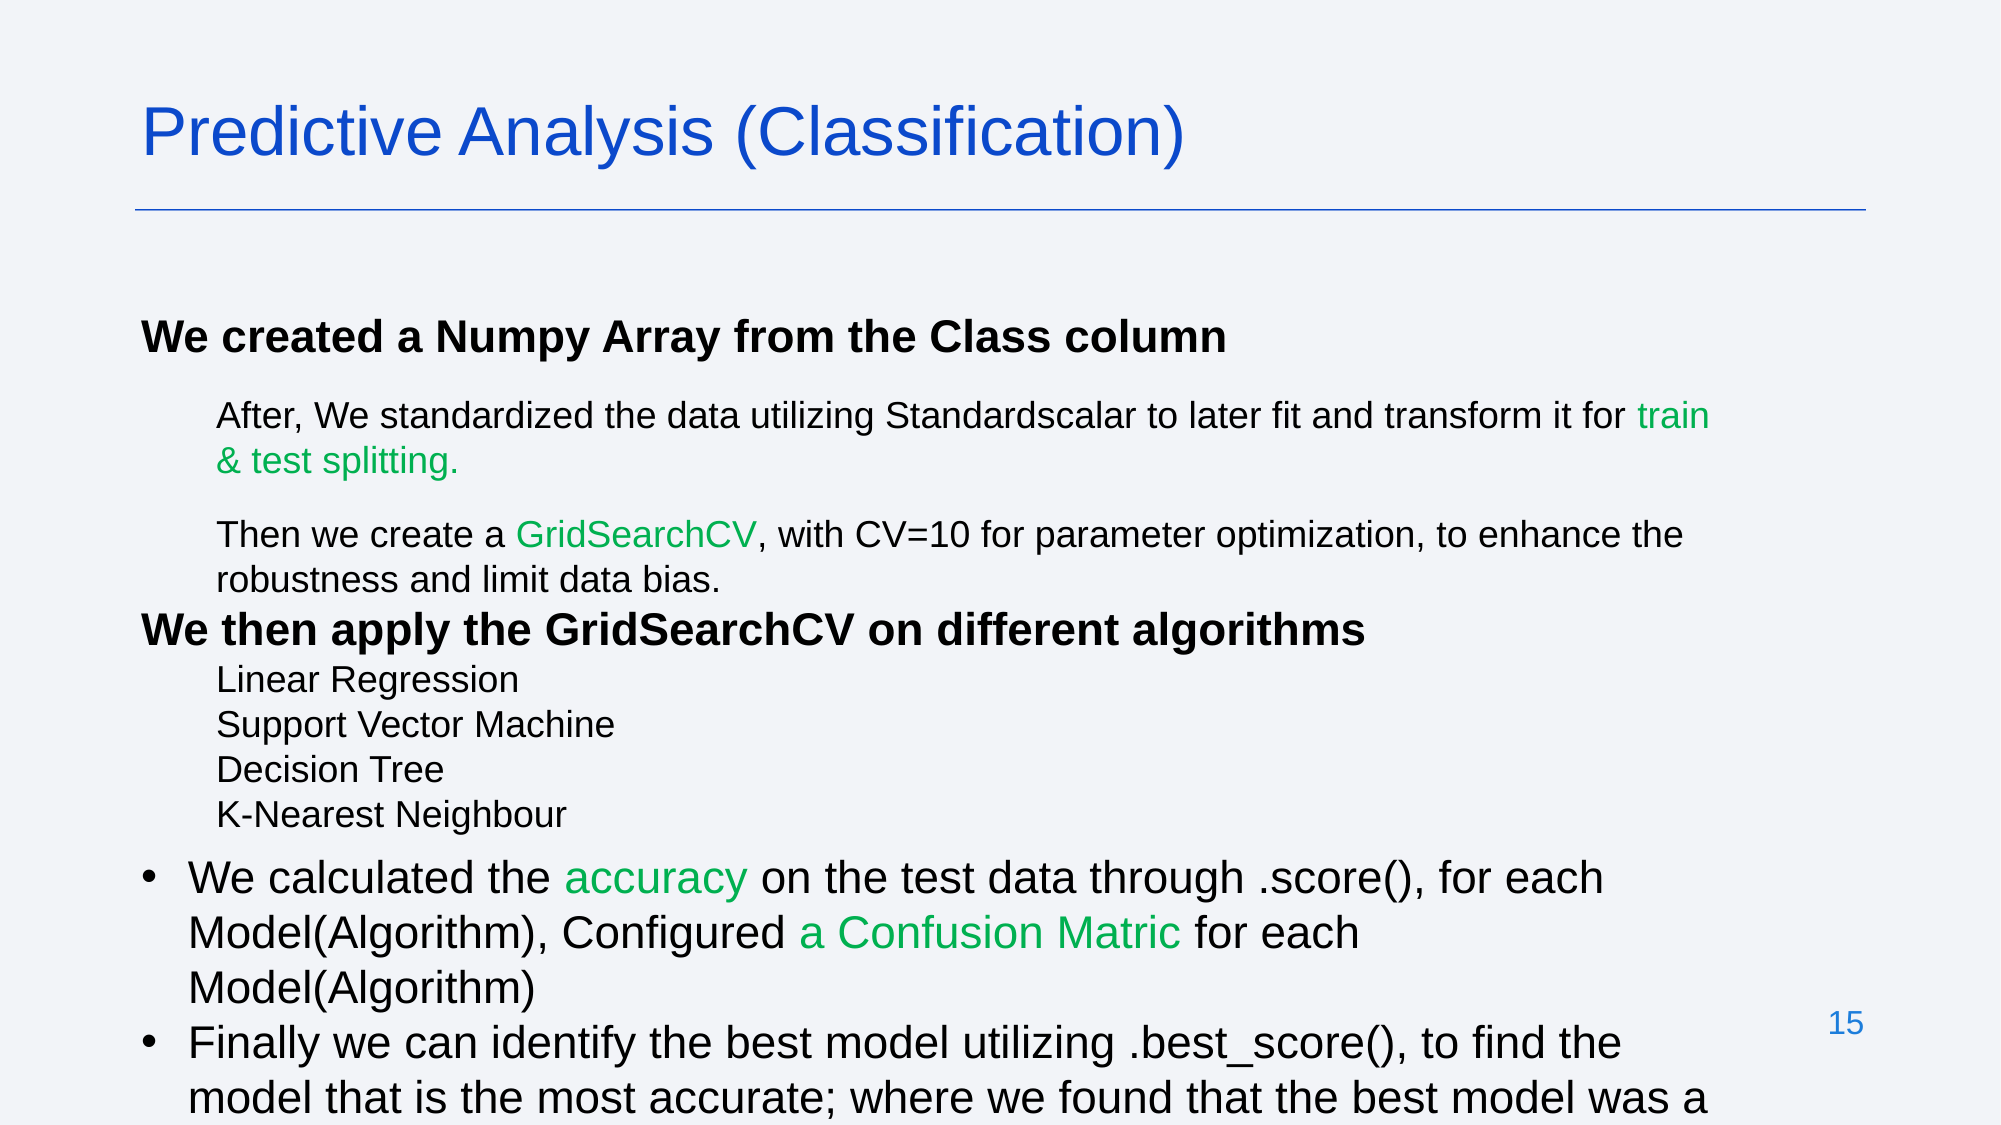

Predictive Analysis (Classification)
We created a Numpy Array from the Class column
After, We standardized the data utilizing Standardscalar to later fit and transform it for train & test splitting.
Then we create a GridSearchCV, with CV=10 for parameter optimization, to enhance the robustness and limit data bias.
We then apply the GridSearchCV on different algorithms
Linear Regression
Support Vector Machine
Decision Tree
K-Nearest Neighbour
We calculated the accuracy on the test data through .score(), for each Model(Algorithm), Configured a Confusion Matric for each Model(Algorithm)
Finally we can identify the best model utilizing .best_score(), to find the model that is the most accurate; where we found that the best model was a decision tree.
15